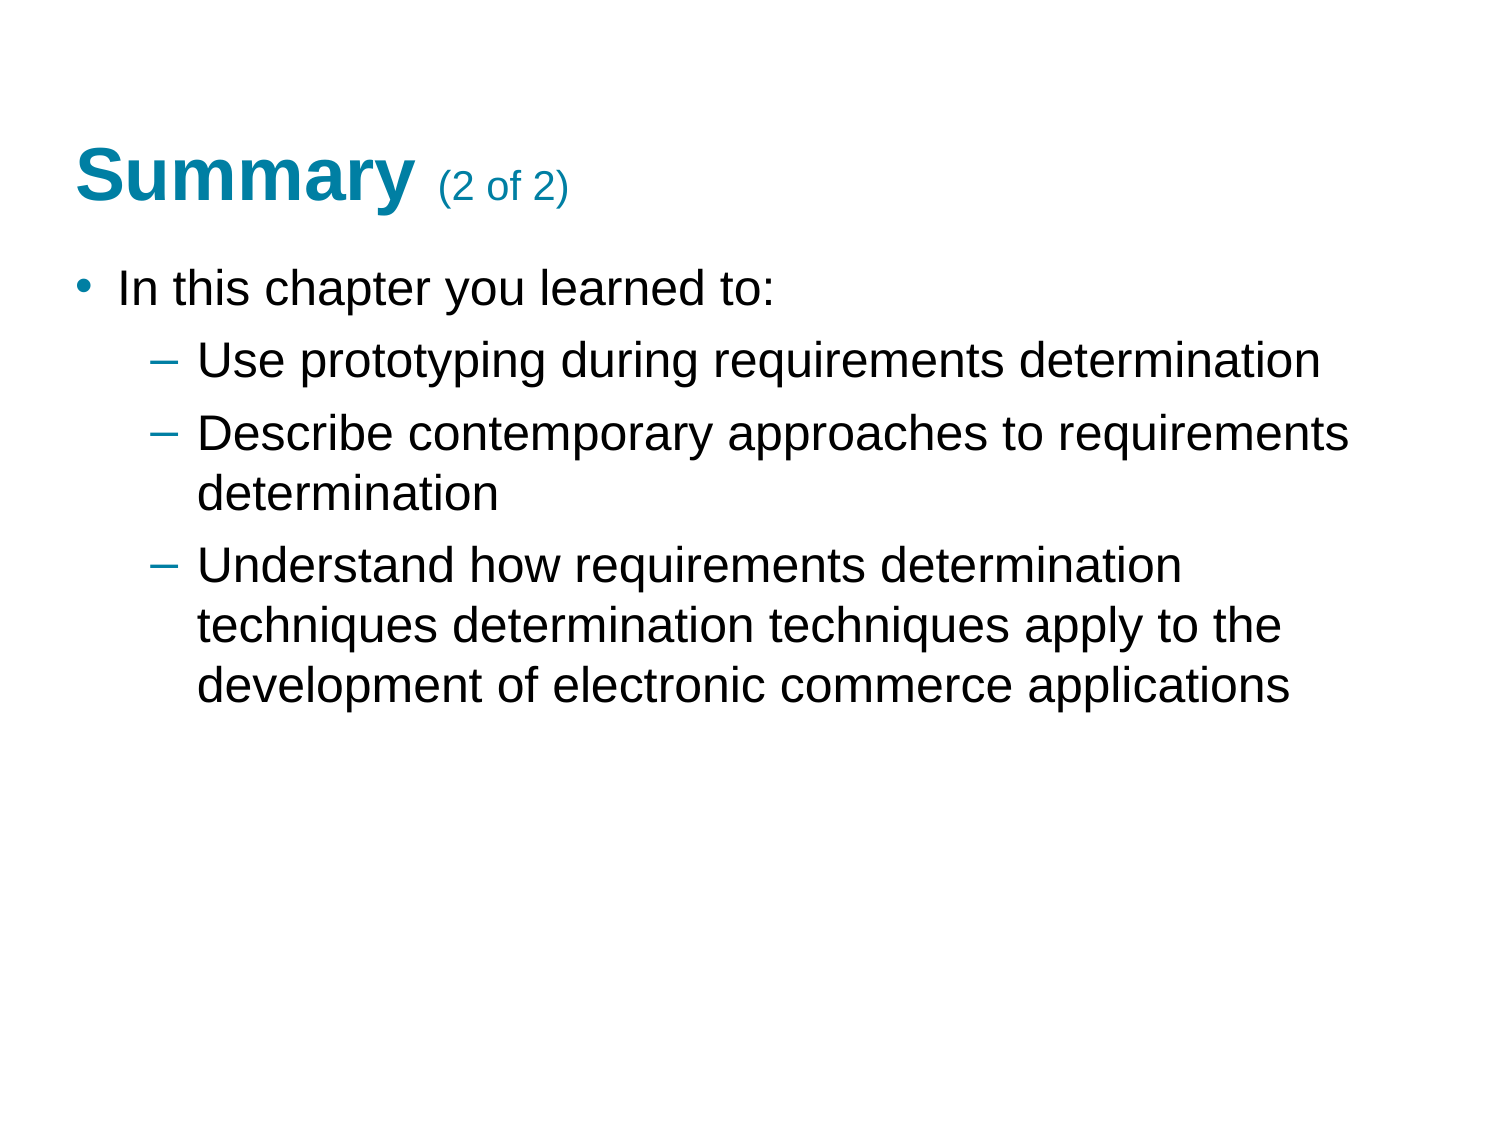

# Summary (2 of 2)
In this chapter you learned to:
Use prototyping during requirements determination
Describe contemporary approaches to requirements determination
Understand how requirements determination techniques determination techniques apply to the development of electronic commerce applications